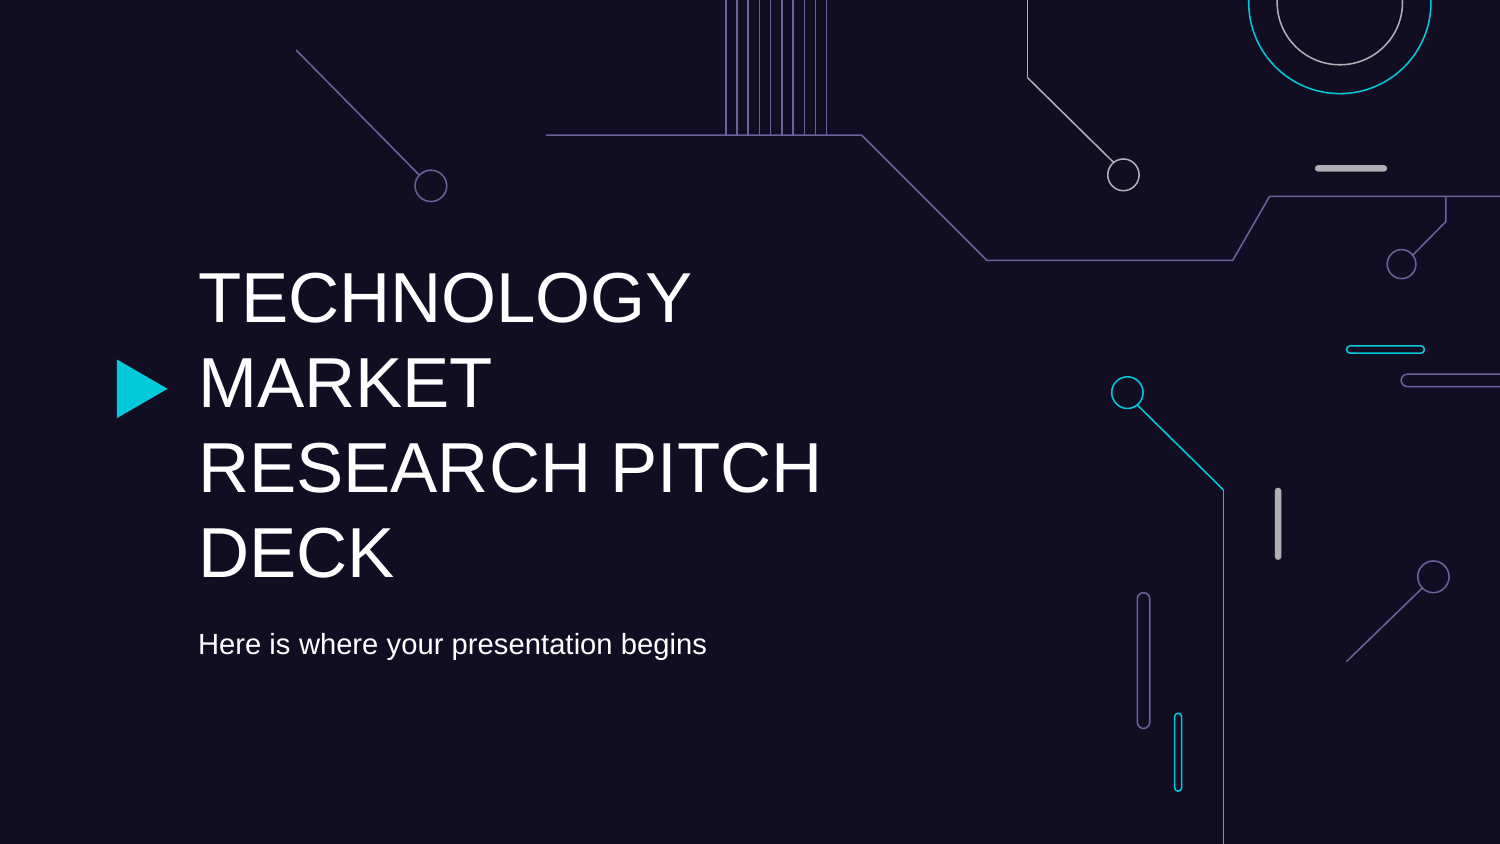

# TECHNOLOGY MARKET RESEARCH PITCH DECK

Here is where your presentation begins